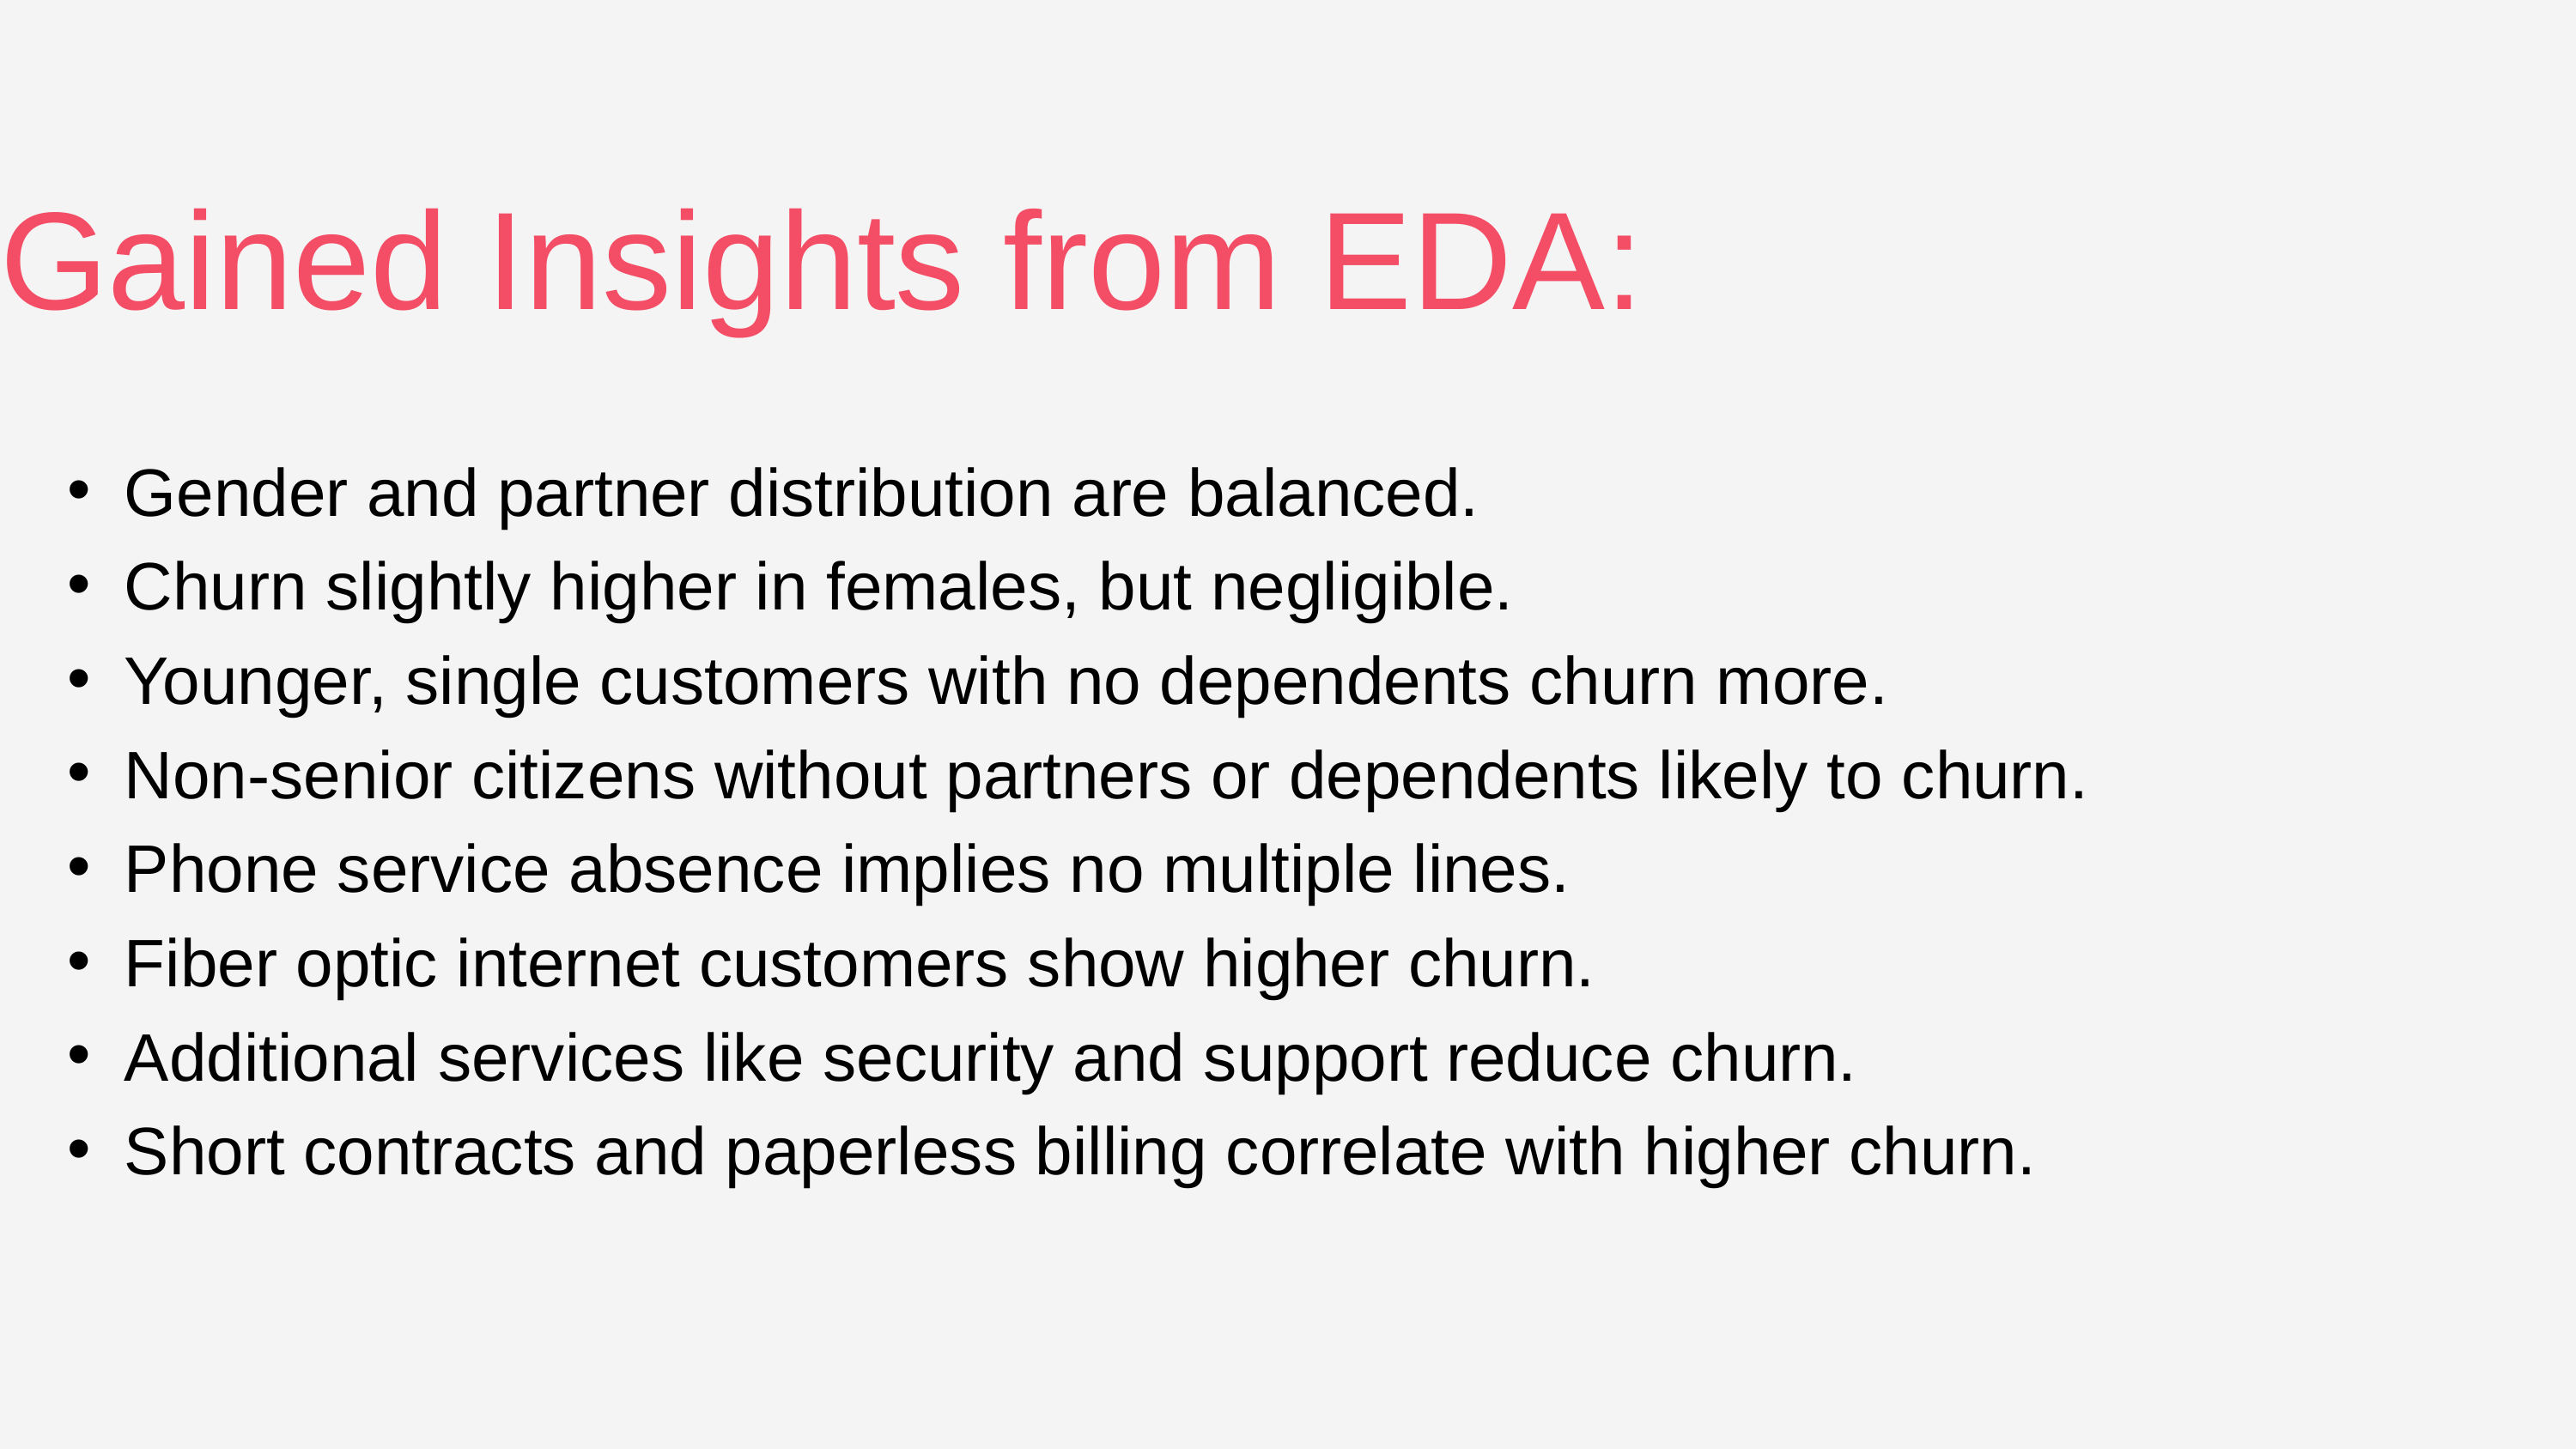

Gained Insights from EDA:
Gender and partner distribution are balanced.
Churn slightly higher in females, but negligible.
Younger, single customers with no dependents churn more.
Non-senior citizens without partners or dependents likely to churn.
Phone service absence implies no multiple lines.
Fiber optic internet customers show higher churn.
Additional services like security and support reduce churn.
Short contracts and paperless billing correlate with higher churn.